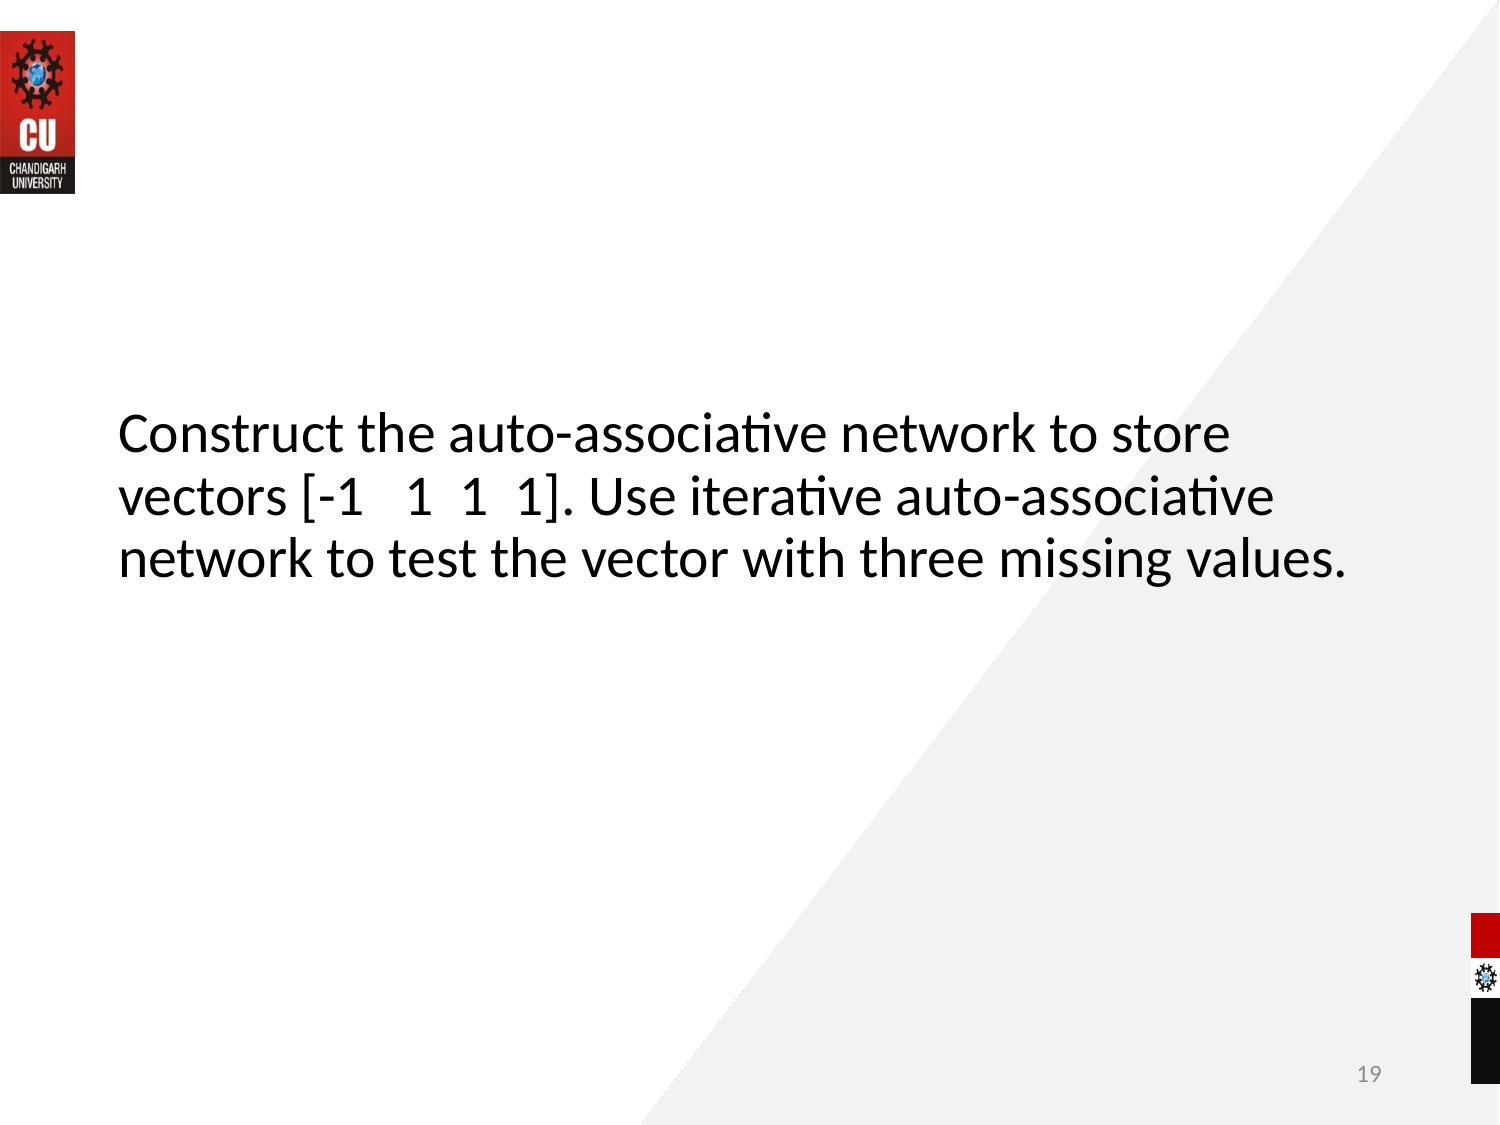

# Construct the auto-associative network to store vectors [-1   1  1  1]. Use iterative auto-associative network to test the vector with three missing values.
19